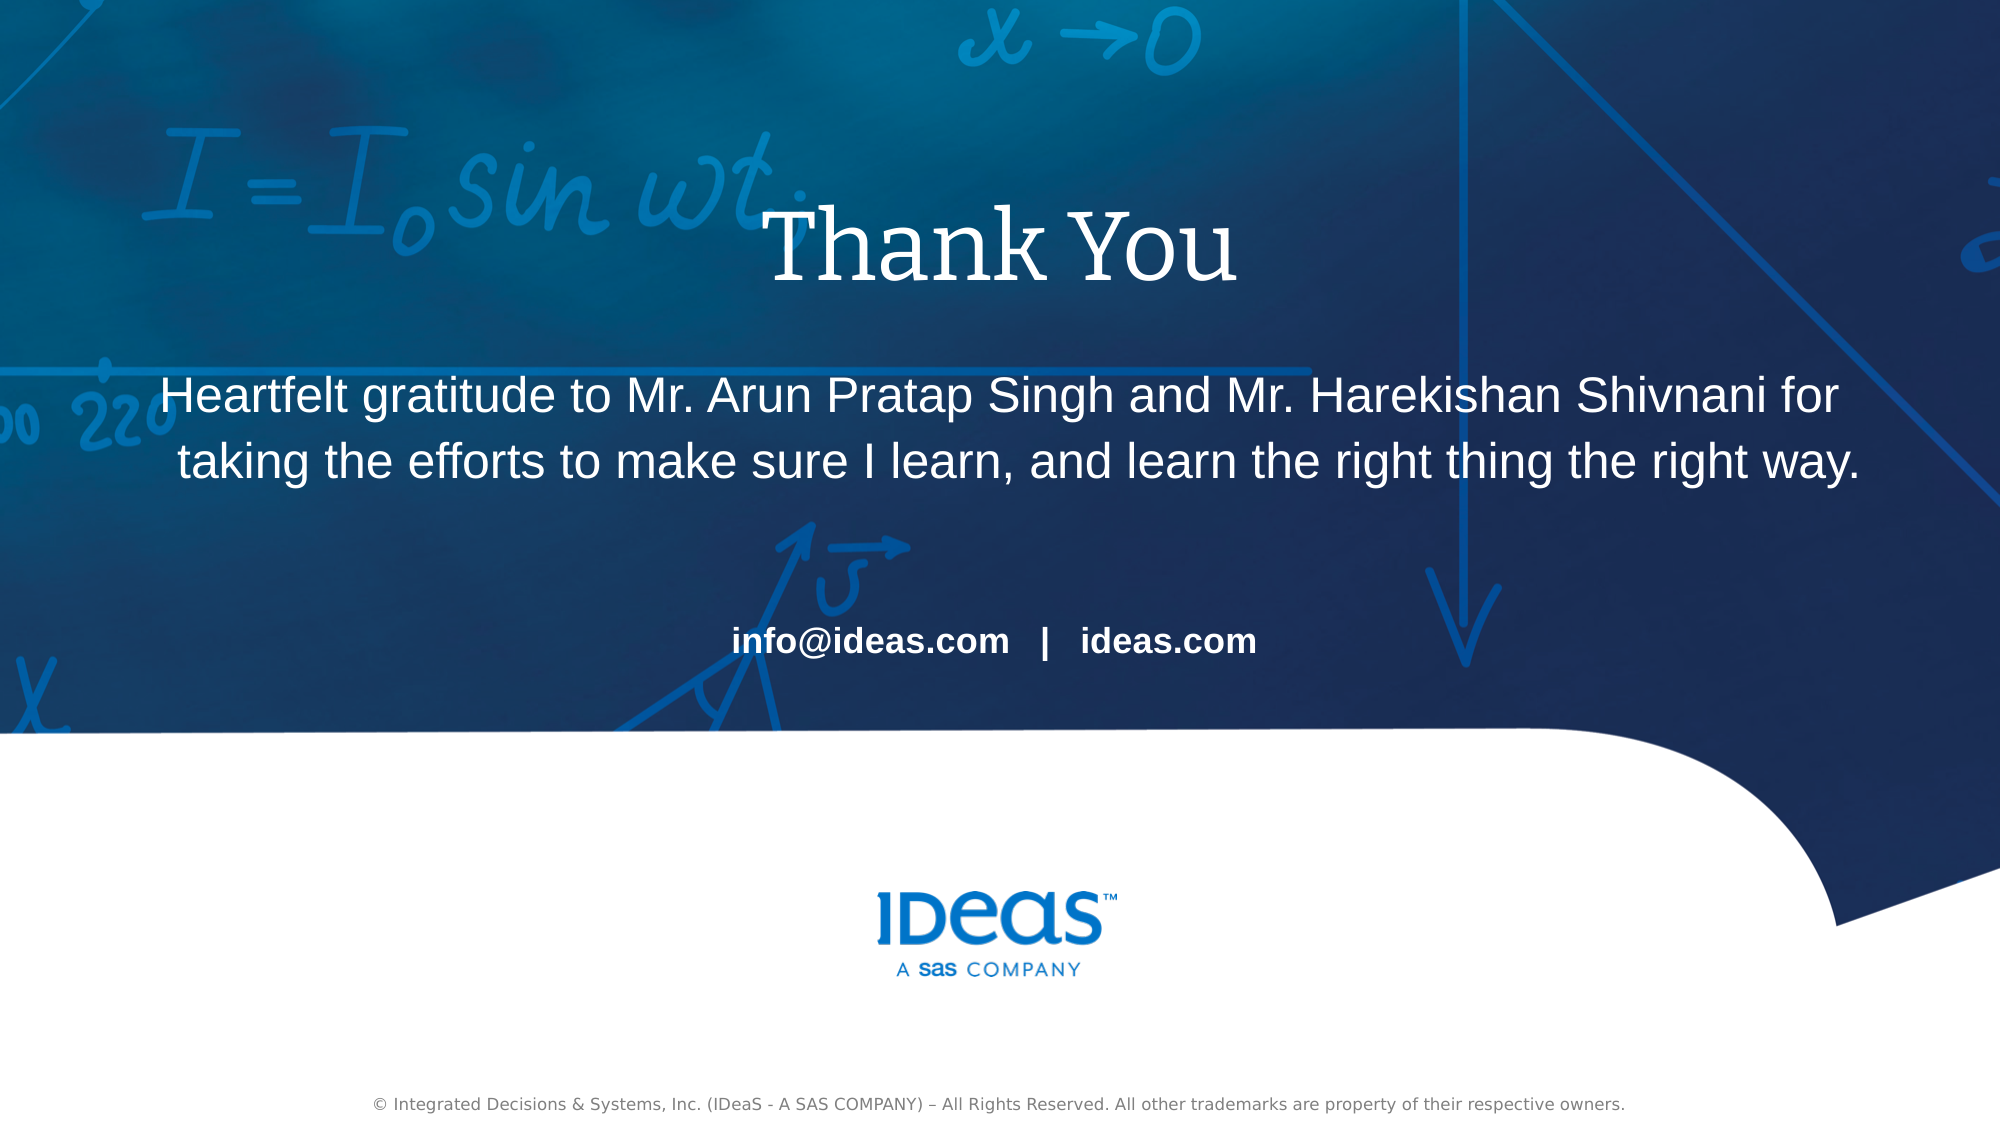

# Thank You
Heartfelt gratitude to Mr. Arun Pratap Singh and Mr. Harekishan Shivnani for taking the efforts to make sure I learn, and learn the right thing the right way.